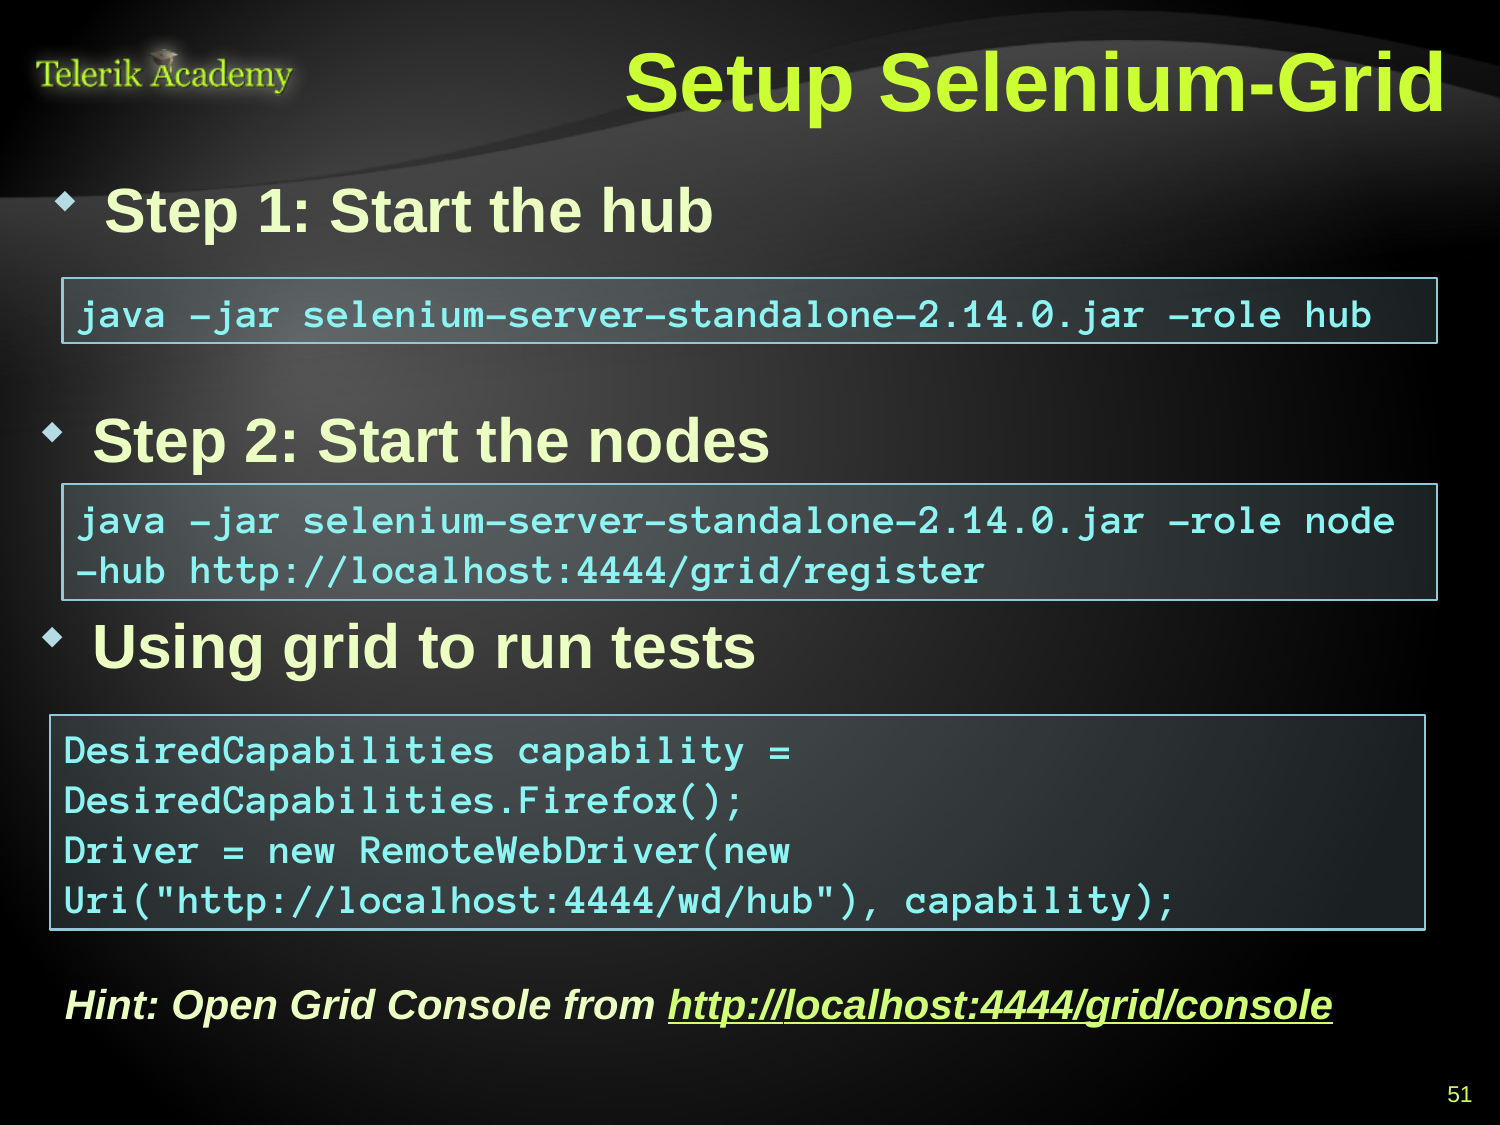

# Setup Selenium-Grid
Step 1: Start the hub
java -jar selenium-server-standalone-2.14.0.jar -role hub
Step 2: Start the nodes
java -jar selenium-server-standalone-2.14.0.jar -role node  -hub http://localhost:4444/grid/register
Using grid to run tests
DesiredCapabilities capability = DesiredCapabilities.Firefox();
Driver = new RemoteWebDriver(new Uri("http://localhost:4444/wd/hub"), capability);
Hint: Open Grid Console from http://localhost:4444/grid/console
51